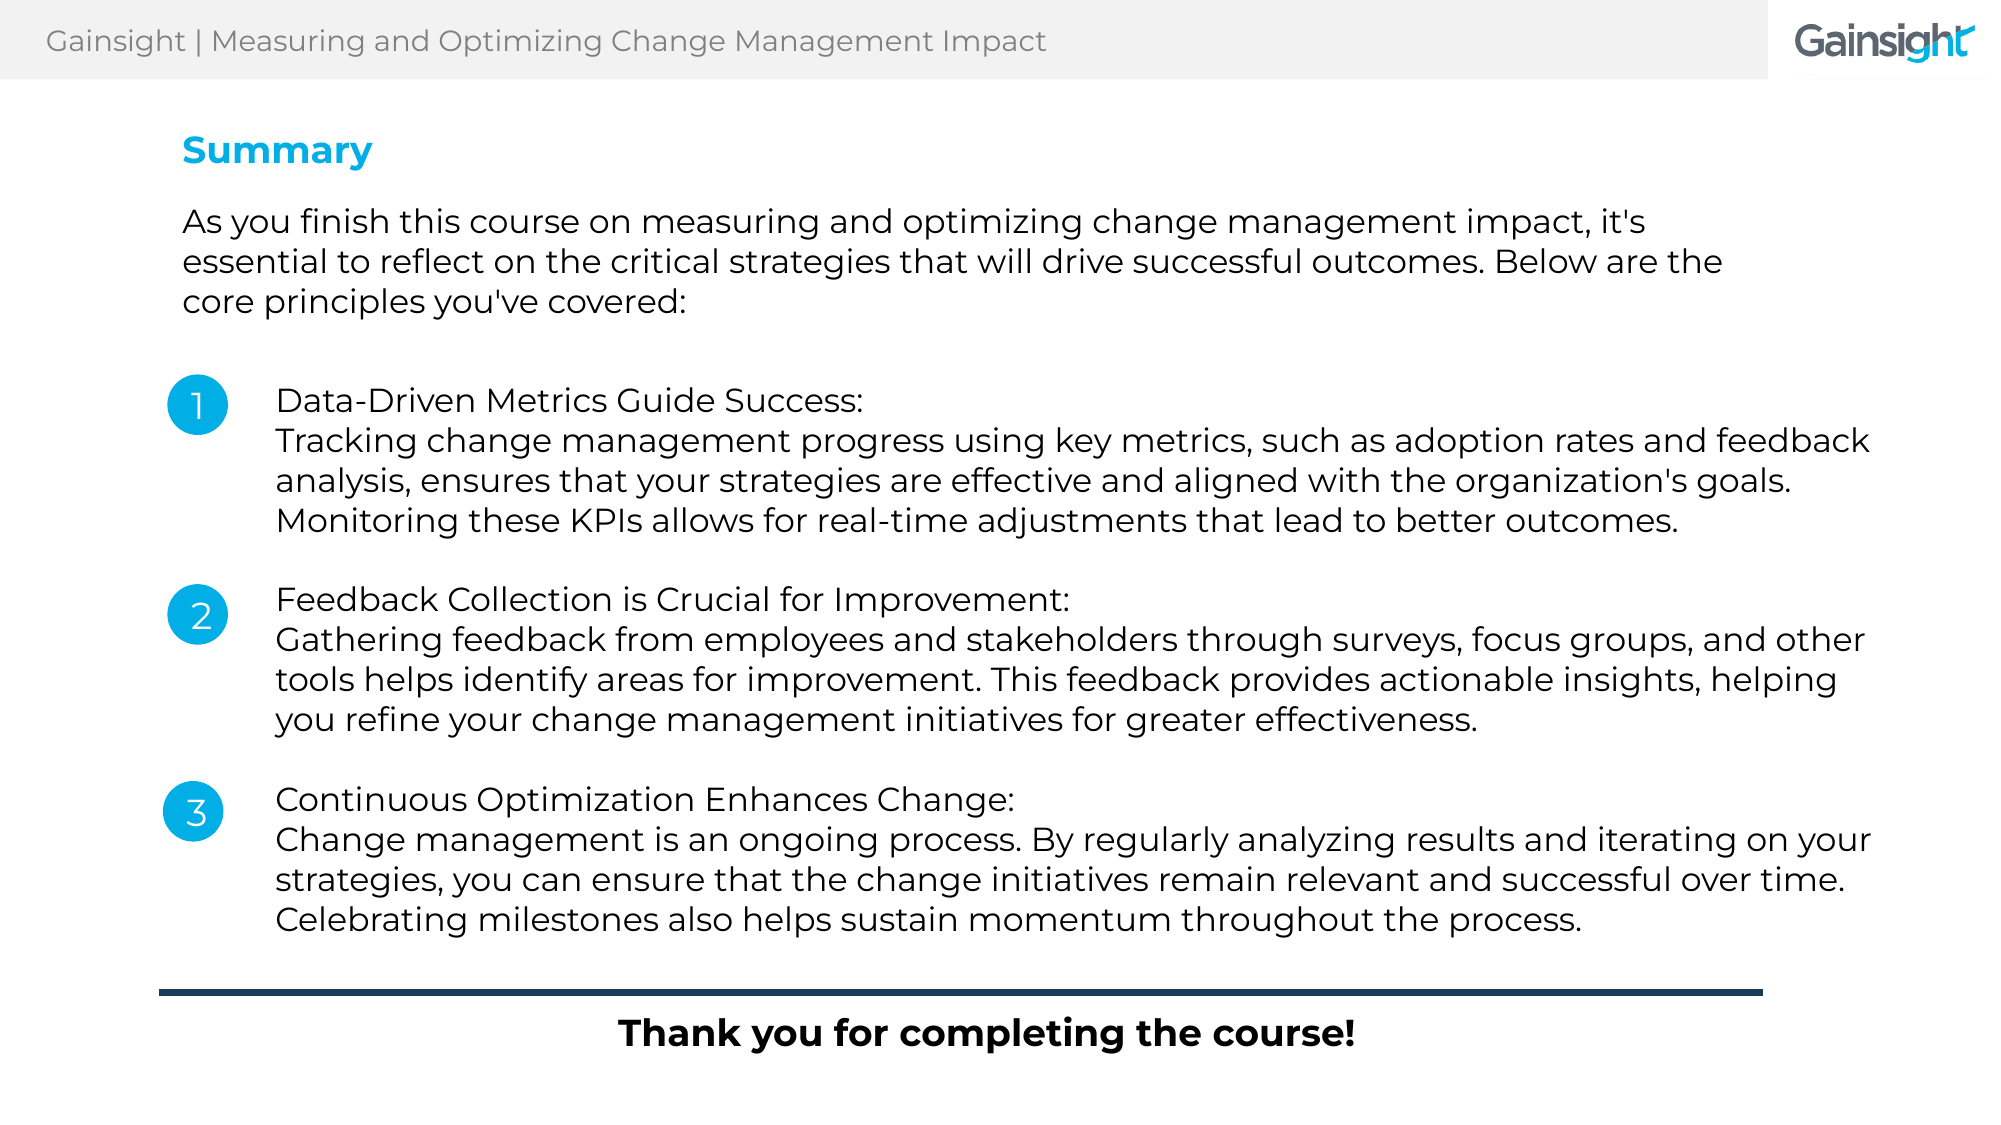

Summary
As you finish this course on measuring and optimizing change management impact, it's essential to reflect on the critical strategies that will drive successful outcomes. Below are the core principles you've covered:
Data-Driven Metrics Guide Success:
Tracking change management progress using key metrics, such as adoption rates and feedback analysis, ensures that your strategies are effective and aligned with the organization's goals. Monitoring these KPIs allows for real-time adjustments that lead to better outcomes.

Feedback Collection is Crucial for Improvement:
Gathering feedback from employees and stakeholders through surveys, focus groups, and other tools helps identify areas for improvement. This feedback provides actionable insights, helping you refine your change management initiatives for greater effectiveness.

Continuous Optimization Enhances Change:
Change management is an ongoing process. By regularly analyzing results and iterating on your strategies, you can ensure that the change initiatives remain relevant and successful over time. Celebrating milestones also helps sustain momentum throughout the process.
1
2
3
Thank you for completing the course!